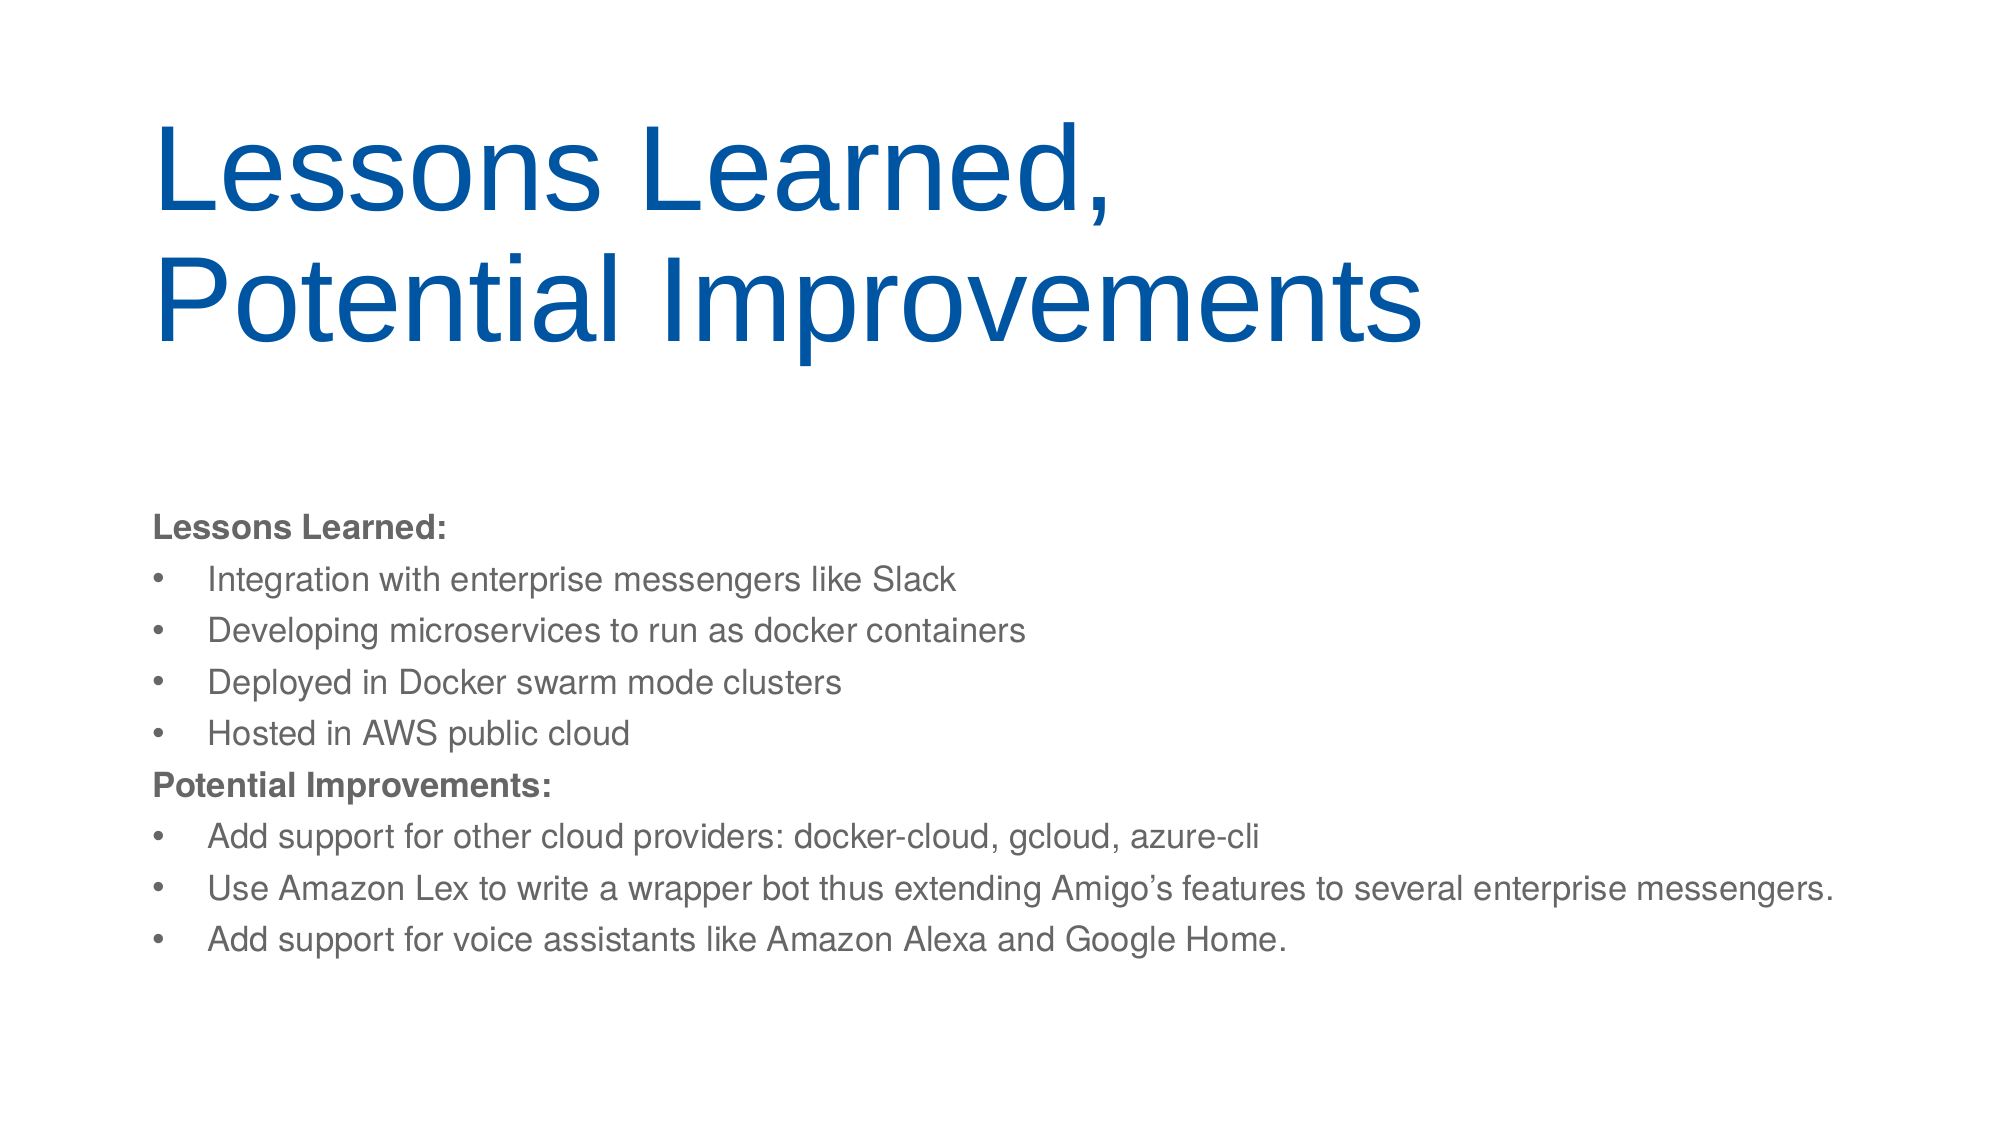

# Lessons Learned, Potential Improvements

Lessons Learned:
Integration with enterprise messengers like Slack
Developing microservices to run as docker containers
Deployed in Docker swarm mode clusters
Hosted in AWS public cloud
Potential Improvements:
Add support for other cloud providers: docker-cloud, gcloud, azure-cli
Use Amazon Lex to write a wrapper bot thus extending Amigo’s features to several enterprise messengers.
Add support for voice assistants like Amazon Alexa and Google Home.